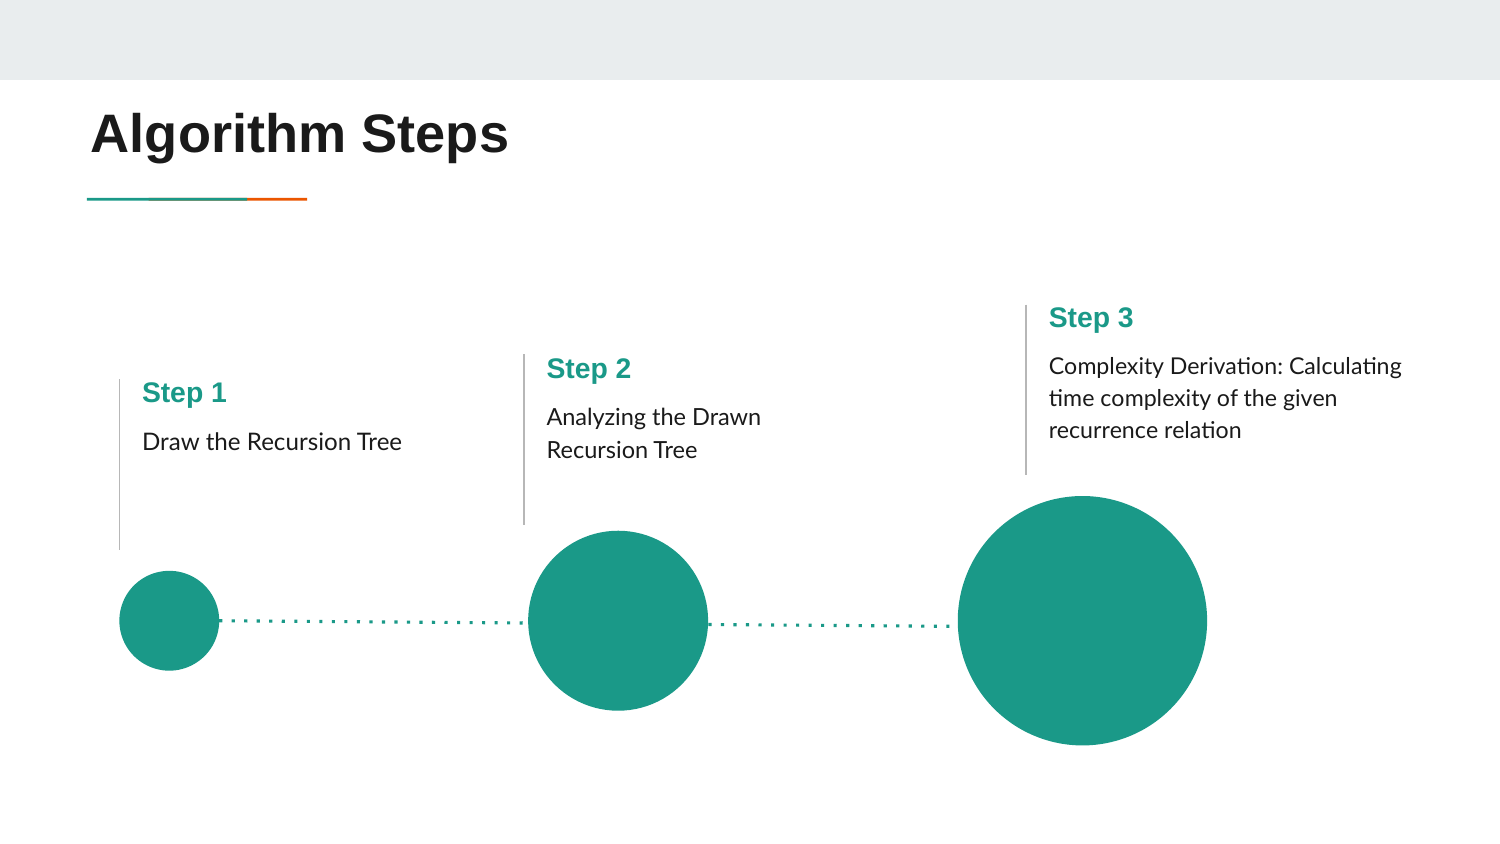

Algorithm Steps
Step 3
Complexity Derivation: Calculating time complexity of the given recurrence relation
Step 2
# Step 1
Analyzing the Drawn Recursion Tree
Draw the Recursion Tree